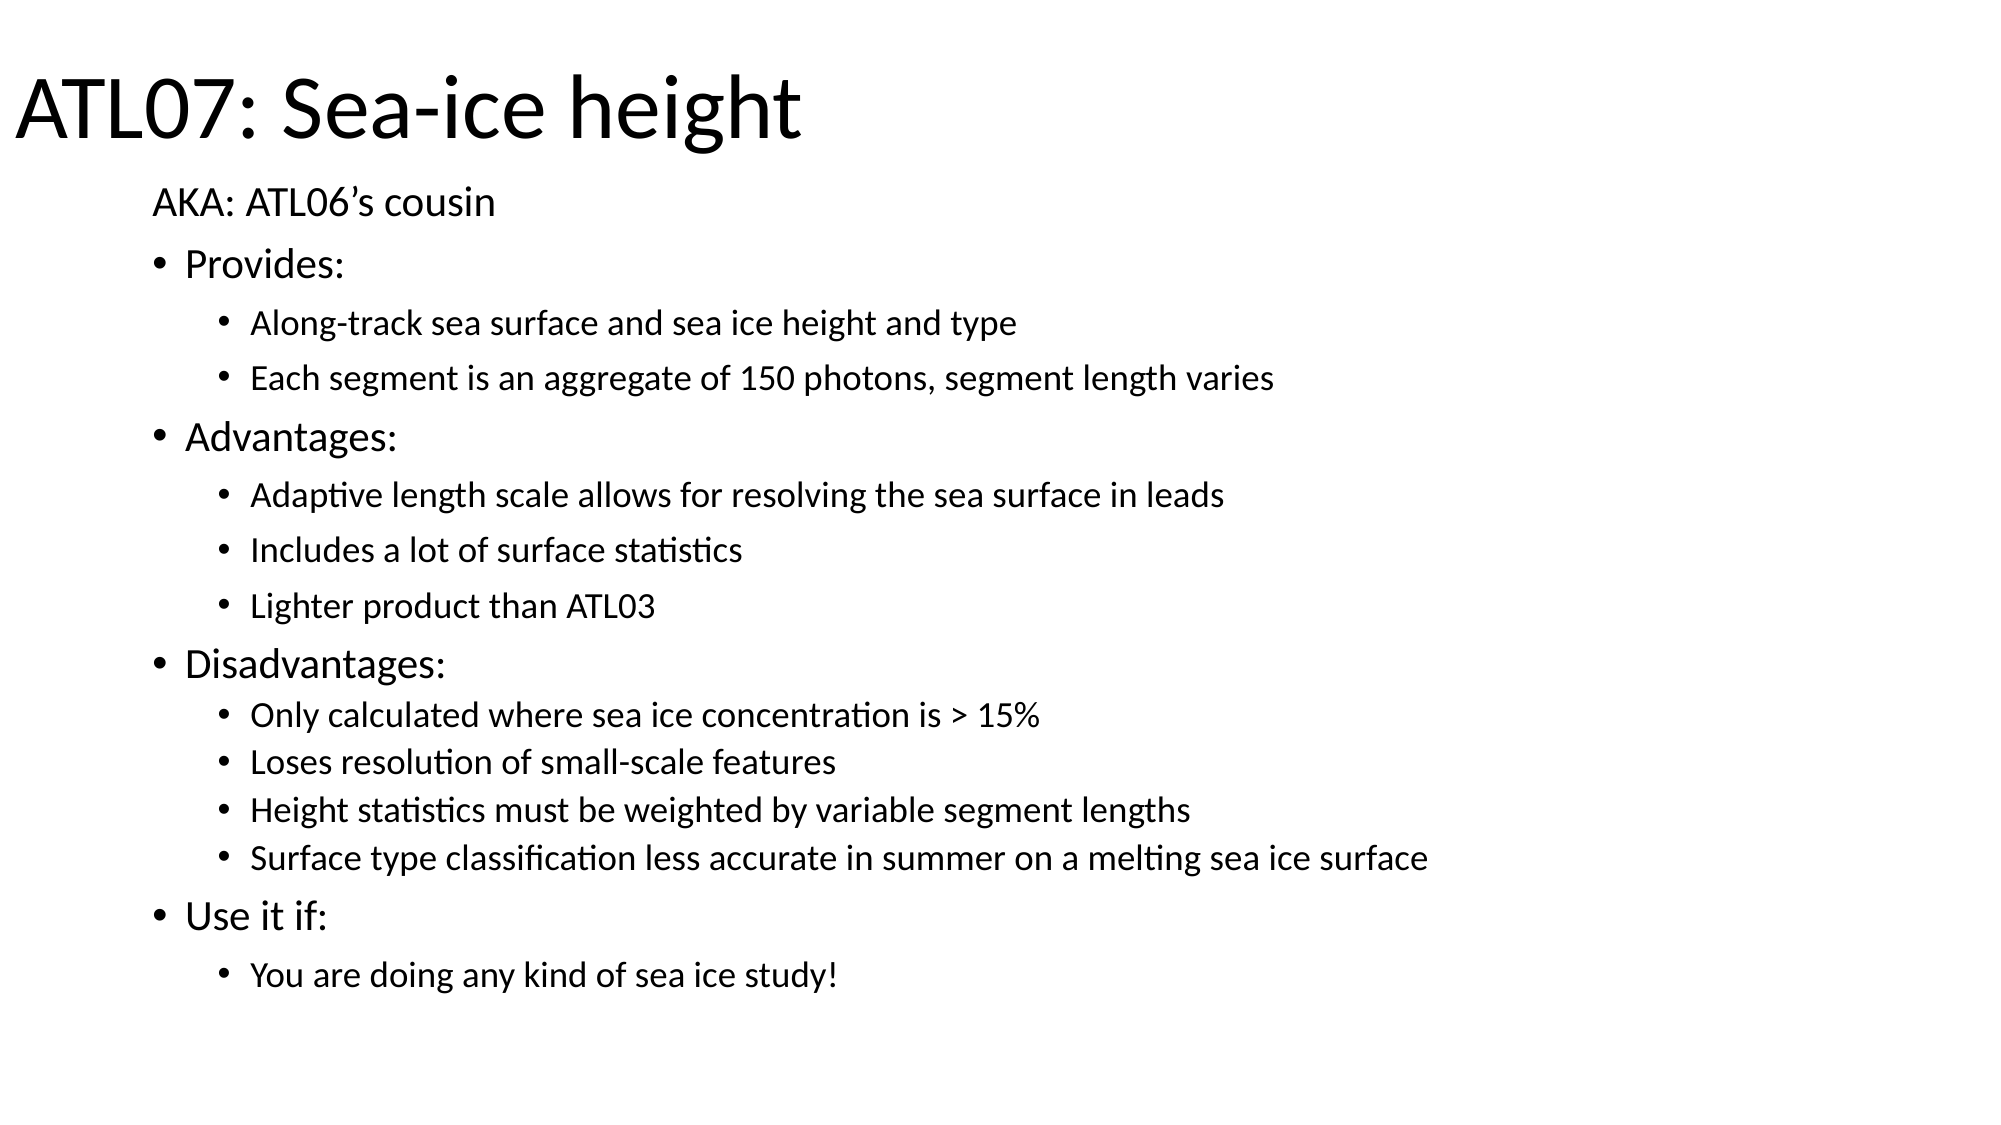

# ATL07: Sea-ice height
AKA: ATL06’s cousin
Provides:
Along-track sea surface and sea ice height and type
Each segment is an aggregate of 150 photons, segment length varies
Advantages:
Adaptive length scale allows for resolving the sea surface in leads
Includes a lot of surface statistics
Lighter product than ATL03
Disadvantages:
Only calculated where sea ice concentration is > 15%
Loses resolution of small-scale features
Height statistics must be weighted by variable segment lengths
Surface type classification less accurate in summer on a melting sea ice surface
Use it if:
You are doing any kind of sea ice study!